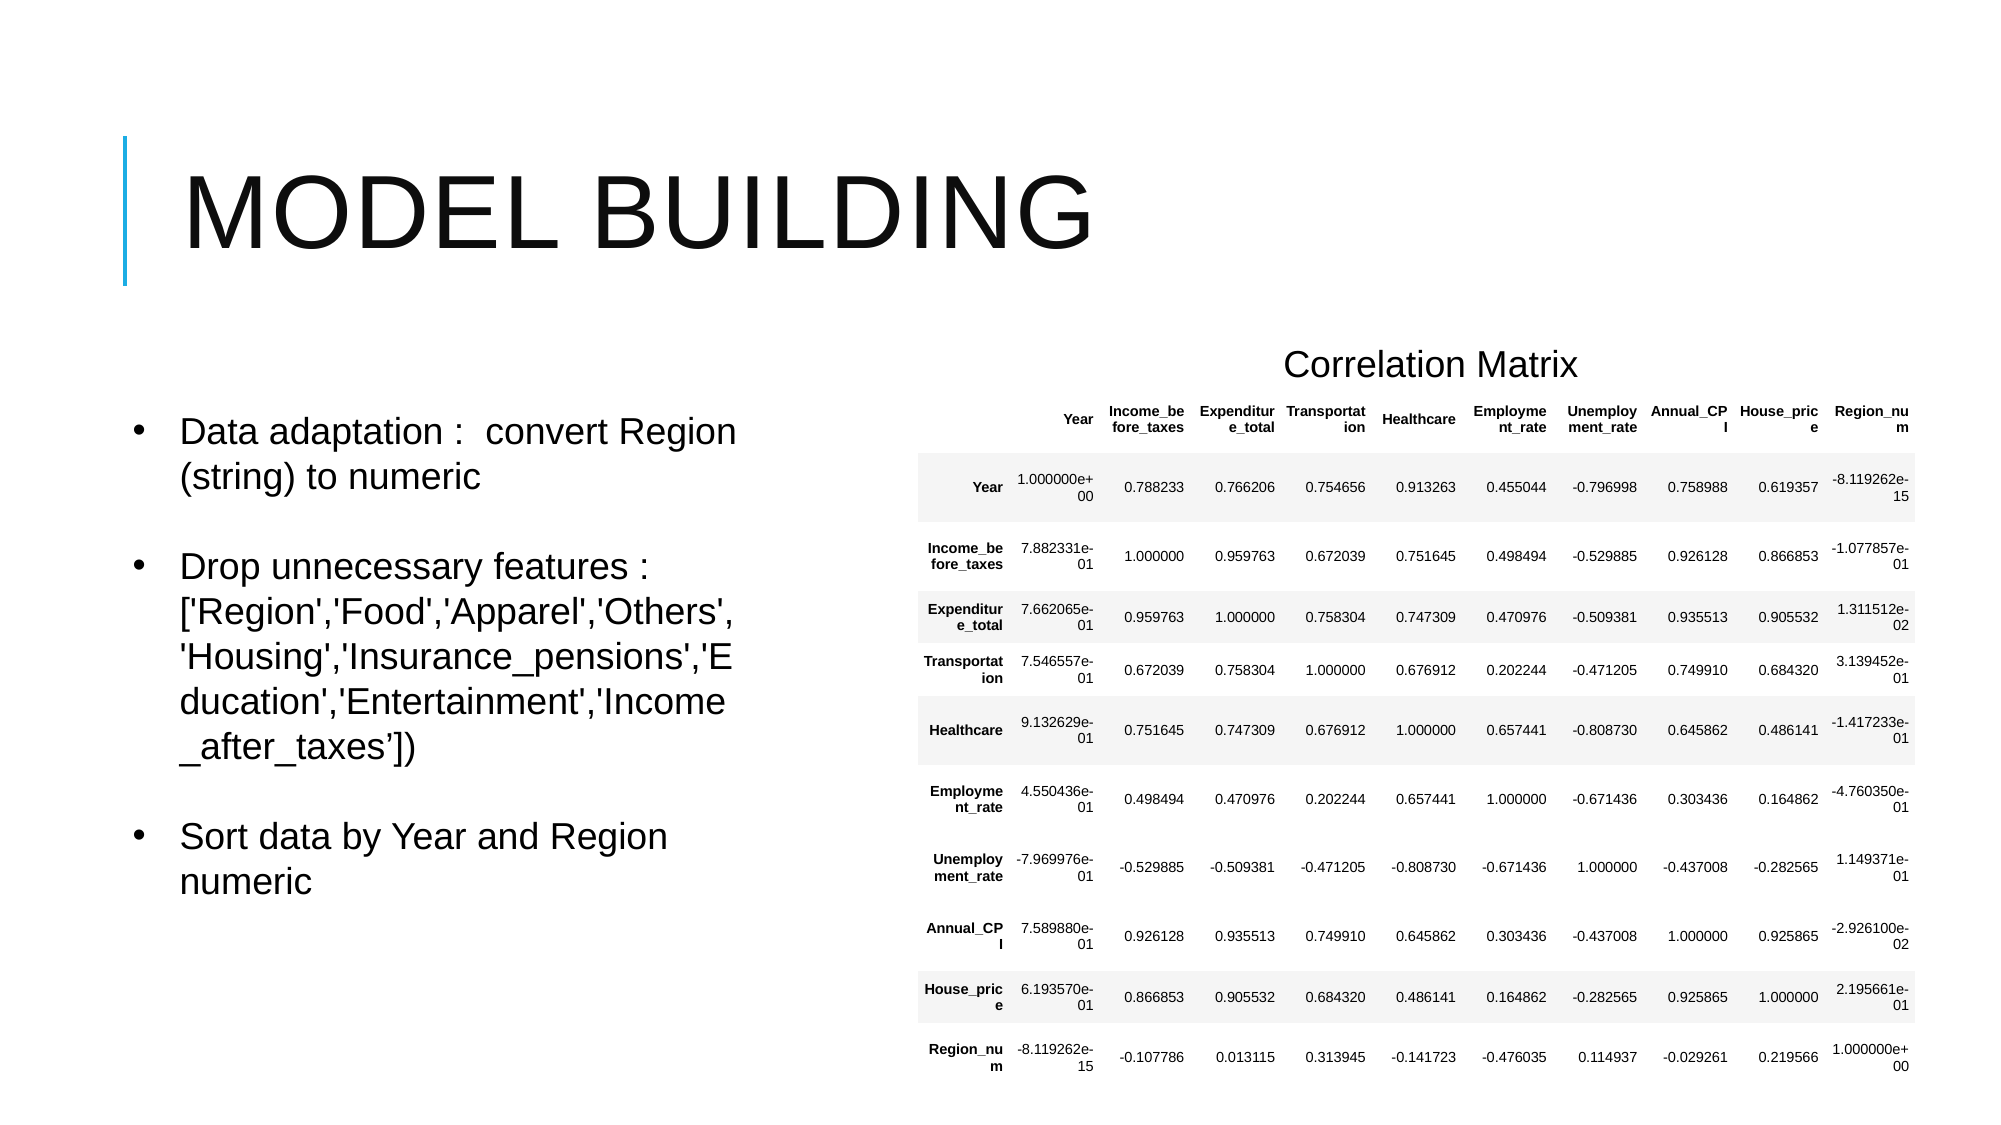

# Model building
Correlation Matrix
|  | Year | Income\_before\_taxes | Expenditure\_total | Transportation | Healthcare | Employment\_rate | Unemployment\_rate | Annual\_CPI | House\_price | Region\_num |
| --- | --- | --- | --- | --- | --- | --- | --- | --- | --- | --- |
| Year | 1.000000e+00 | 0.788233 | 0.766206 | 0.754656 | 0.913263 | 0.455044 | -0.796998 | 0.758988 | 0.619357 | -8.119262e-15 |
| Income\_before\_taxes | 7.882331e-01 | 1.000000 | 0.959763 | 0.672039 | 0.751645 | 0.498494 | -0.529885 | 0.926128 | 0.866853 | -1.077857e-01 |
| Expenditure\_total | 7.662065e-01 | 0.959763 | 1.000000 | 0.758304 | 0.747309 | 0.470976 | -0.509381 | 0.935513 | 0.905532 | 1.311512e-02 |
| Transportation | 7.546557e-01 | 0.672039 | 0.758304 | 1.000000 | 0.676912 | 0.202244 | -0.471205 | 0.749910 | 0.684320 | 3.139452e-01 |
| Healthcare | 9.132629e-01 | 0.751645 | 0.747309 | 0.676912 | 1.000000 | 0.657441 | -0.808730 | 0.645862 | 0.486141 | -1.417233e-01 |
| Employment\_rate | 4.550436e-01 | 0.498494 | 0.470976 | 0.202244 | 0.657441 | 1.000000 | -0.671436 | 0.303436 | 0.164862 | -4.760350e-01 |
| Unemployment\_rate | -7.969976e-01 | -0.529885 | -0.509381 | -0.471205 | -0.808730 | -0.671436 | 1.000000 | -0.437008 | -0.282565 | 1.149371e-01 |
| Annual\_CPI | 7.589880e-01 | 0.926128 | 0.935513 | 0.749910 | 0.645862 | 0.303436 | -0.437008 | 1.000000 | 0.925865 | -2.926100e-02 |
| House\_price | 6.193570e-01 | 0.866853 | 0.905532 | 0.684320 | 0.486141 | 0.164862 | -0.282565 | 0.925865 | 1.000000 | 2.195661e-01 |
| Region\_num | -8.119262e-15 | -0.107786 | 0.013115 | 0.313945 | -0.141723 | -0.476035 | 0.114937 | -0.029261 | 0.219566 | 1.000000e+00 |
Data adaptation :  convert Region (string) to numeric

Drop unnecessary features : ['Region','Food','Apparel','Others','Housing','Insurance_pensions','Education','Entertainment','Income_after_taxes’])

Sort data by Year and Region numeric